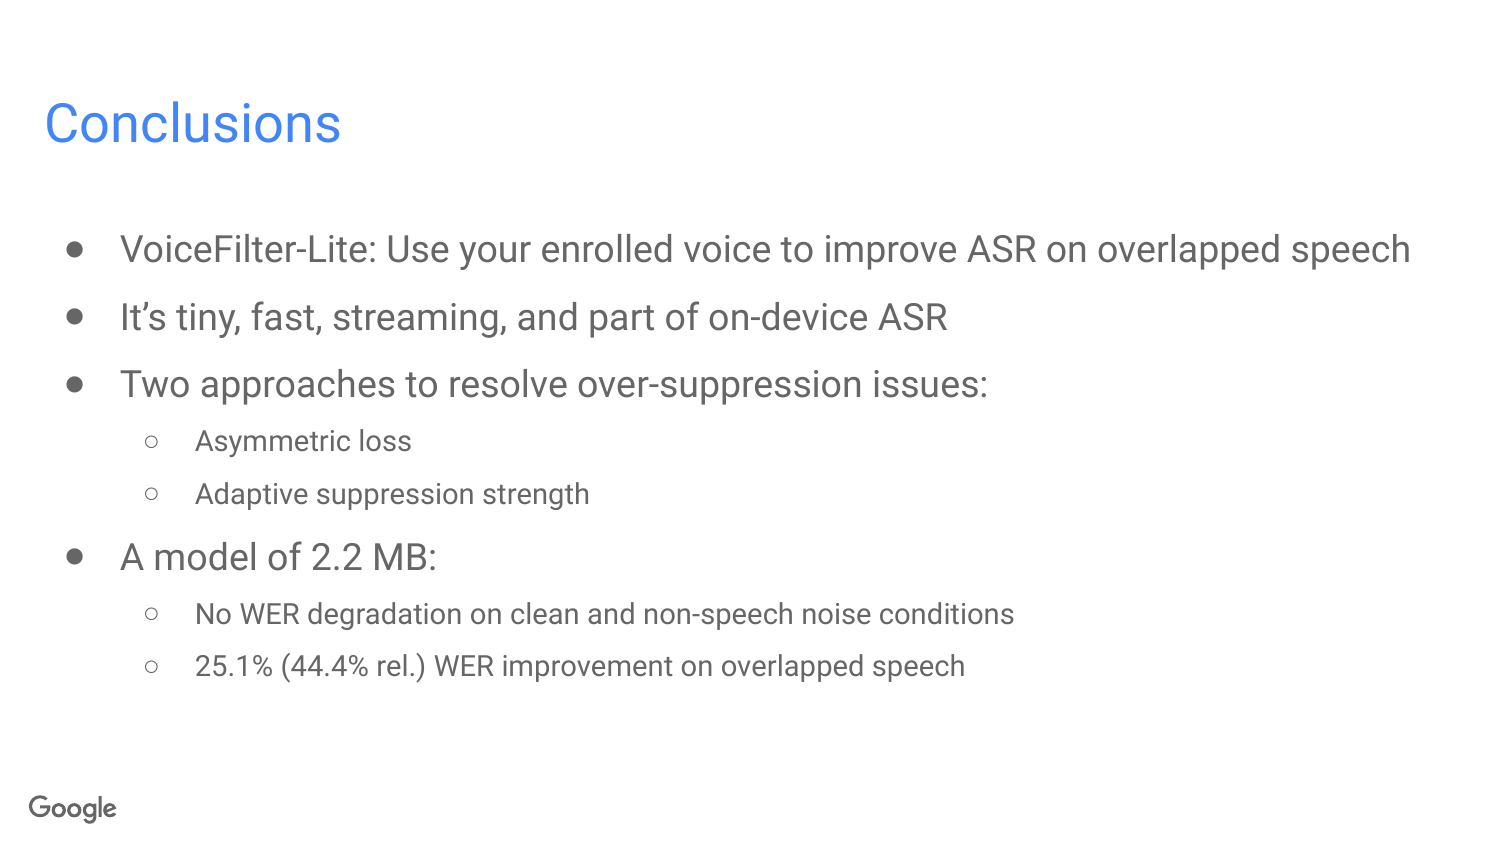

# Conclusions
VoiceFilter-Lite: Use your enrolled voice to improve ASR on overlapped speech
It’s tiny, fast, streaming, and part of on-device ASR
Two approaches to resolve over-suppression issues:
Asymmetric loss
Adaptive suppression strength
A model of 2.2 MB:
No WER degradation on clean and non-speech noise conditions
25.1% (44.4% rel.) WER improvement on overlapped speech